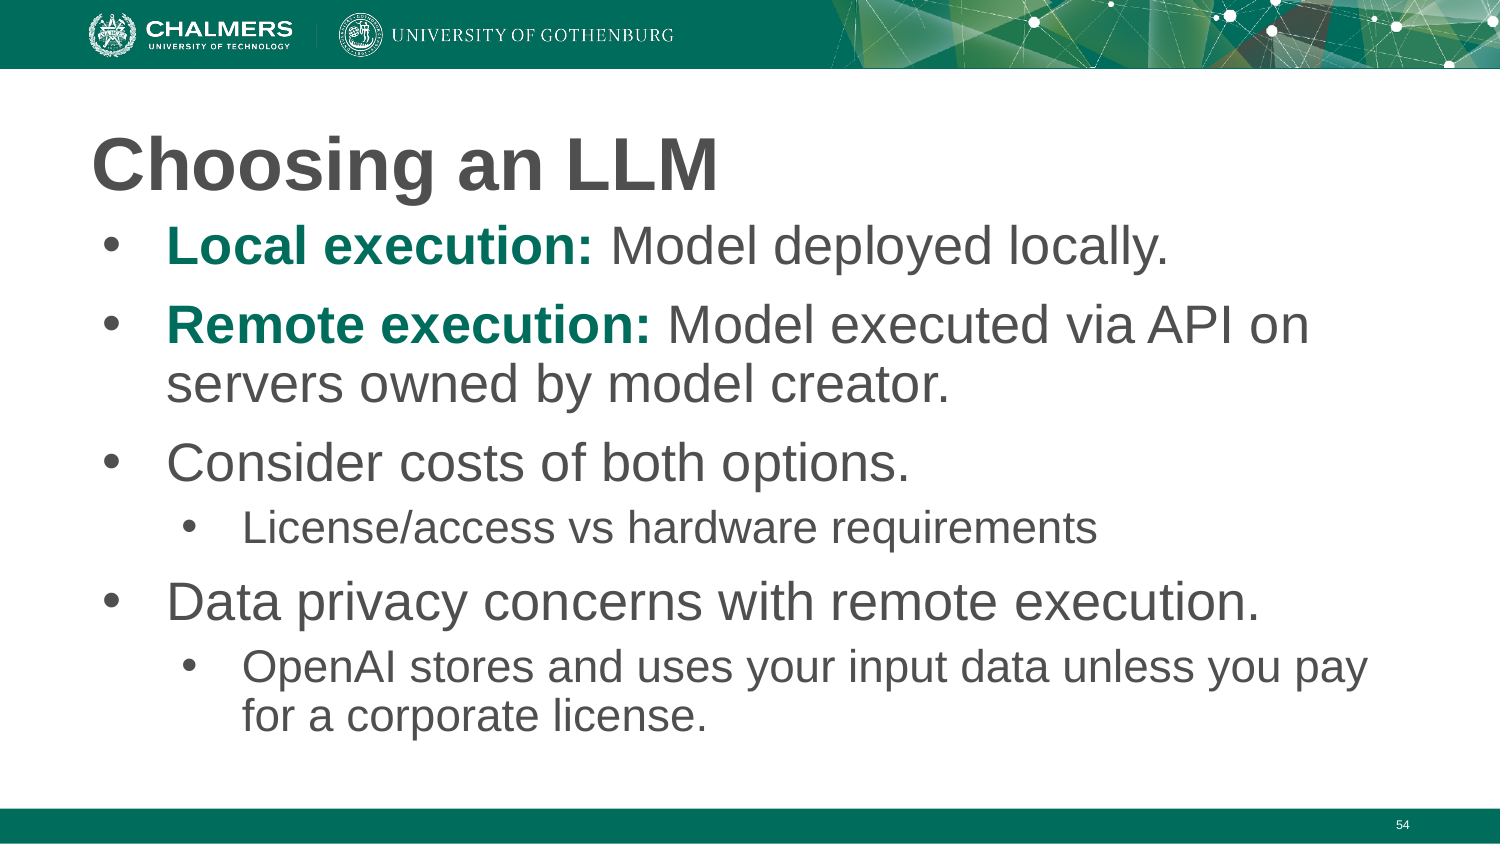

# Choosing an LLM
Local execution: Model deployed locally.
Remote execution: Model executed via API on servers owned by model creator.
Consider costs of both options.
License/access vs hardware requirements
Data privacy concerns with remote execution.
OpenAI stores and uses your input data unless you pay for a corporate license.
54